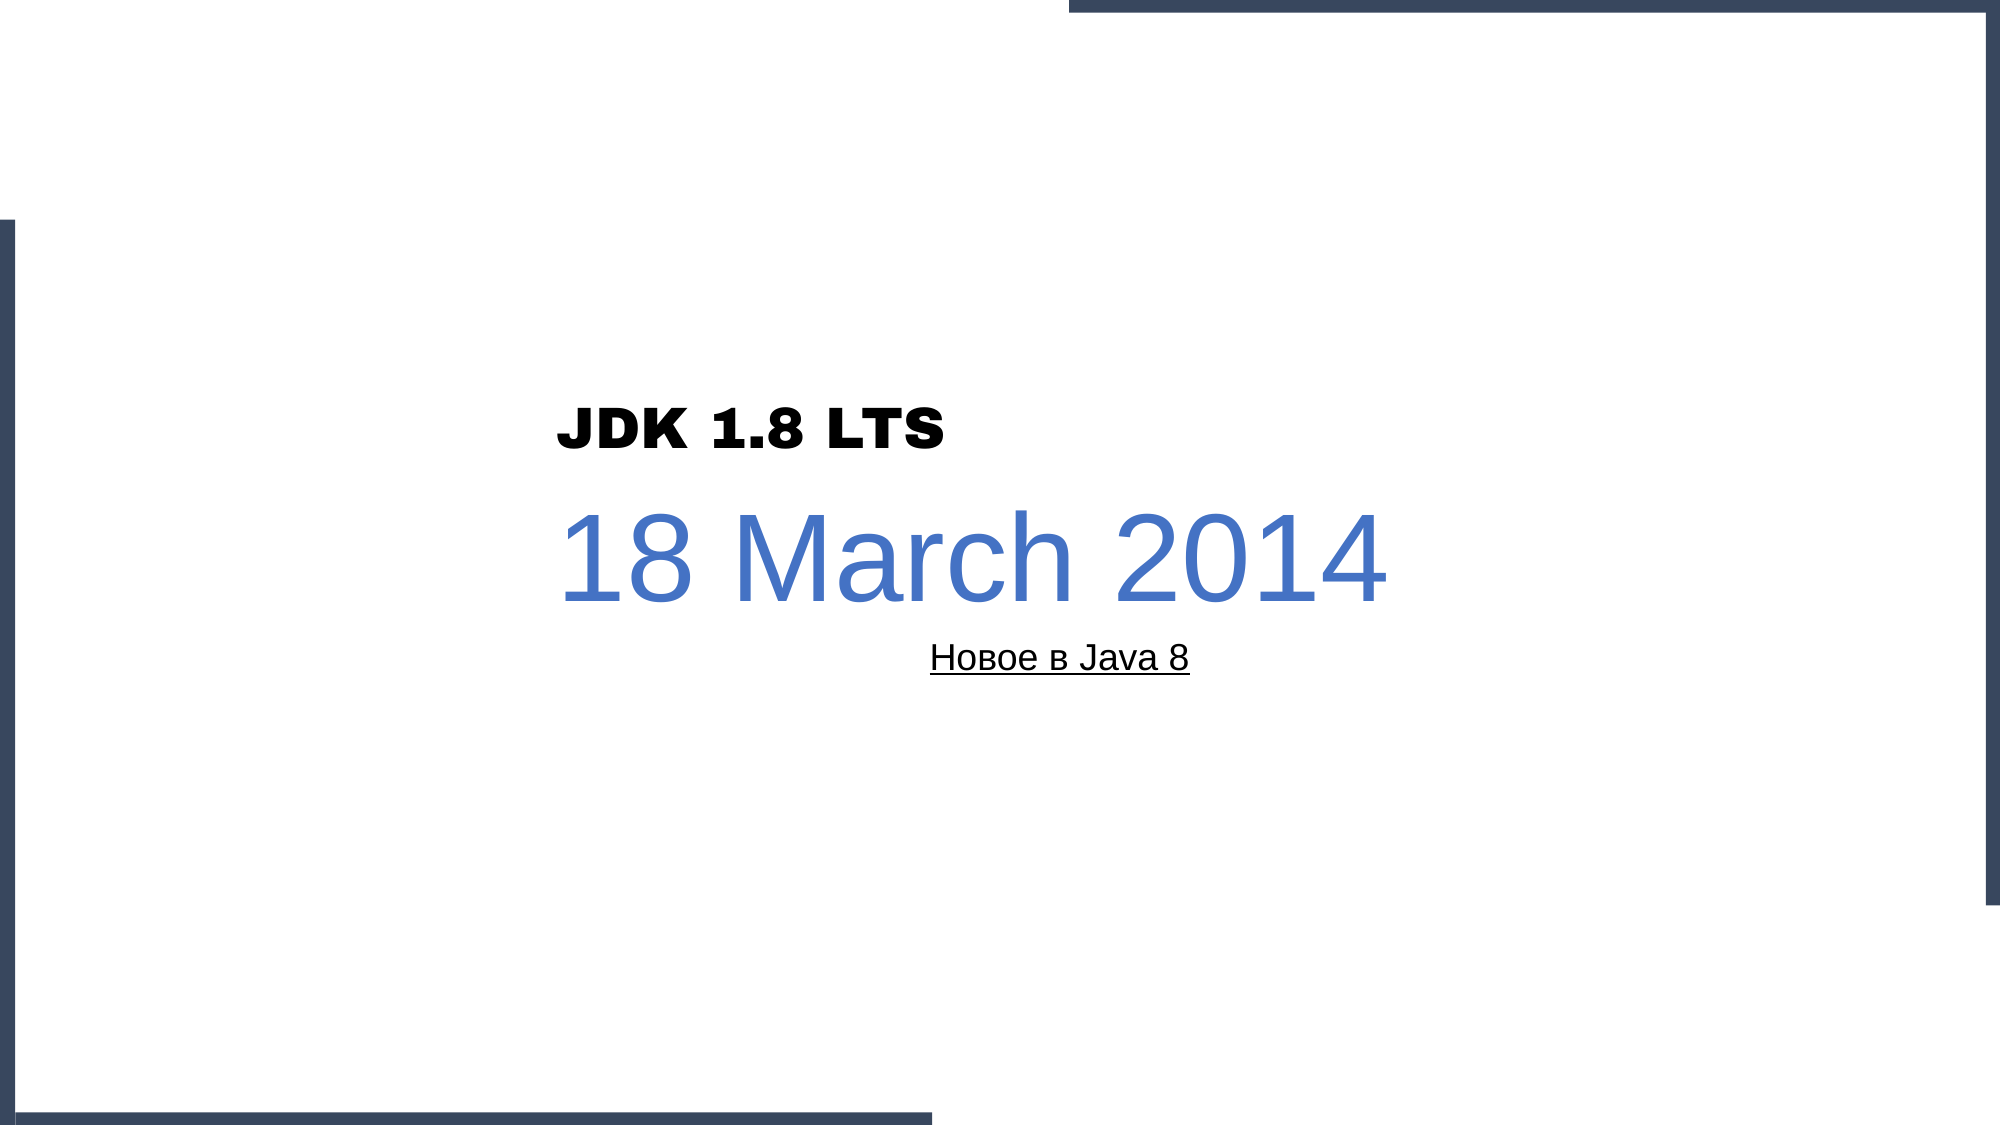

JDK 1.8 LTS
18 March 2014
Новое в Java 8